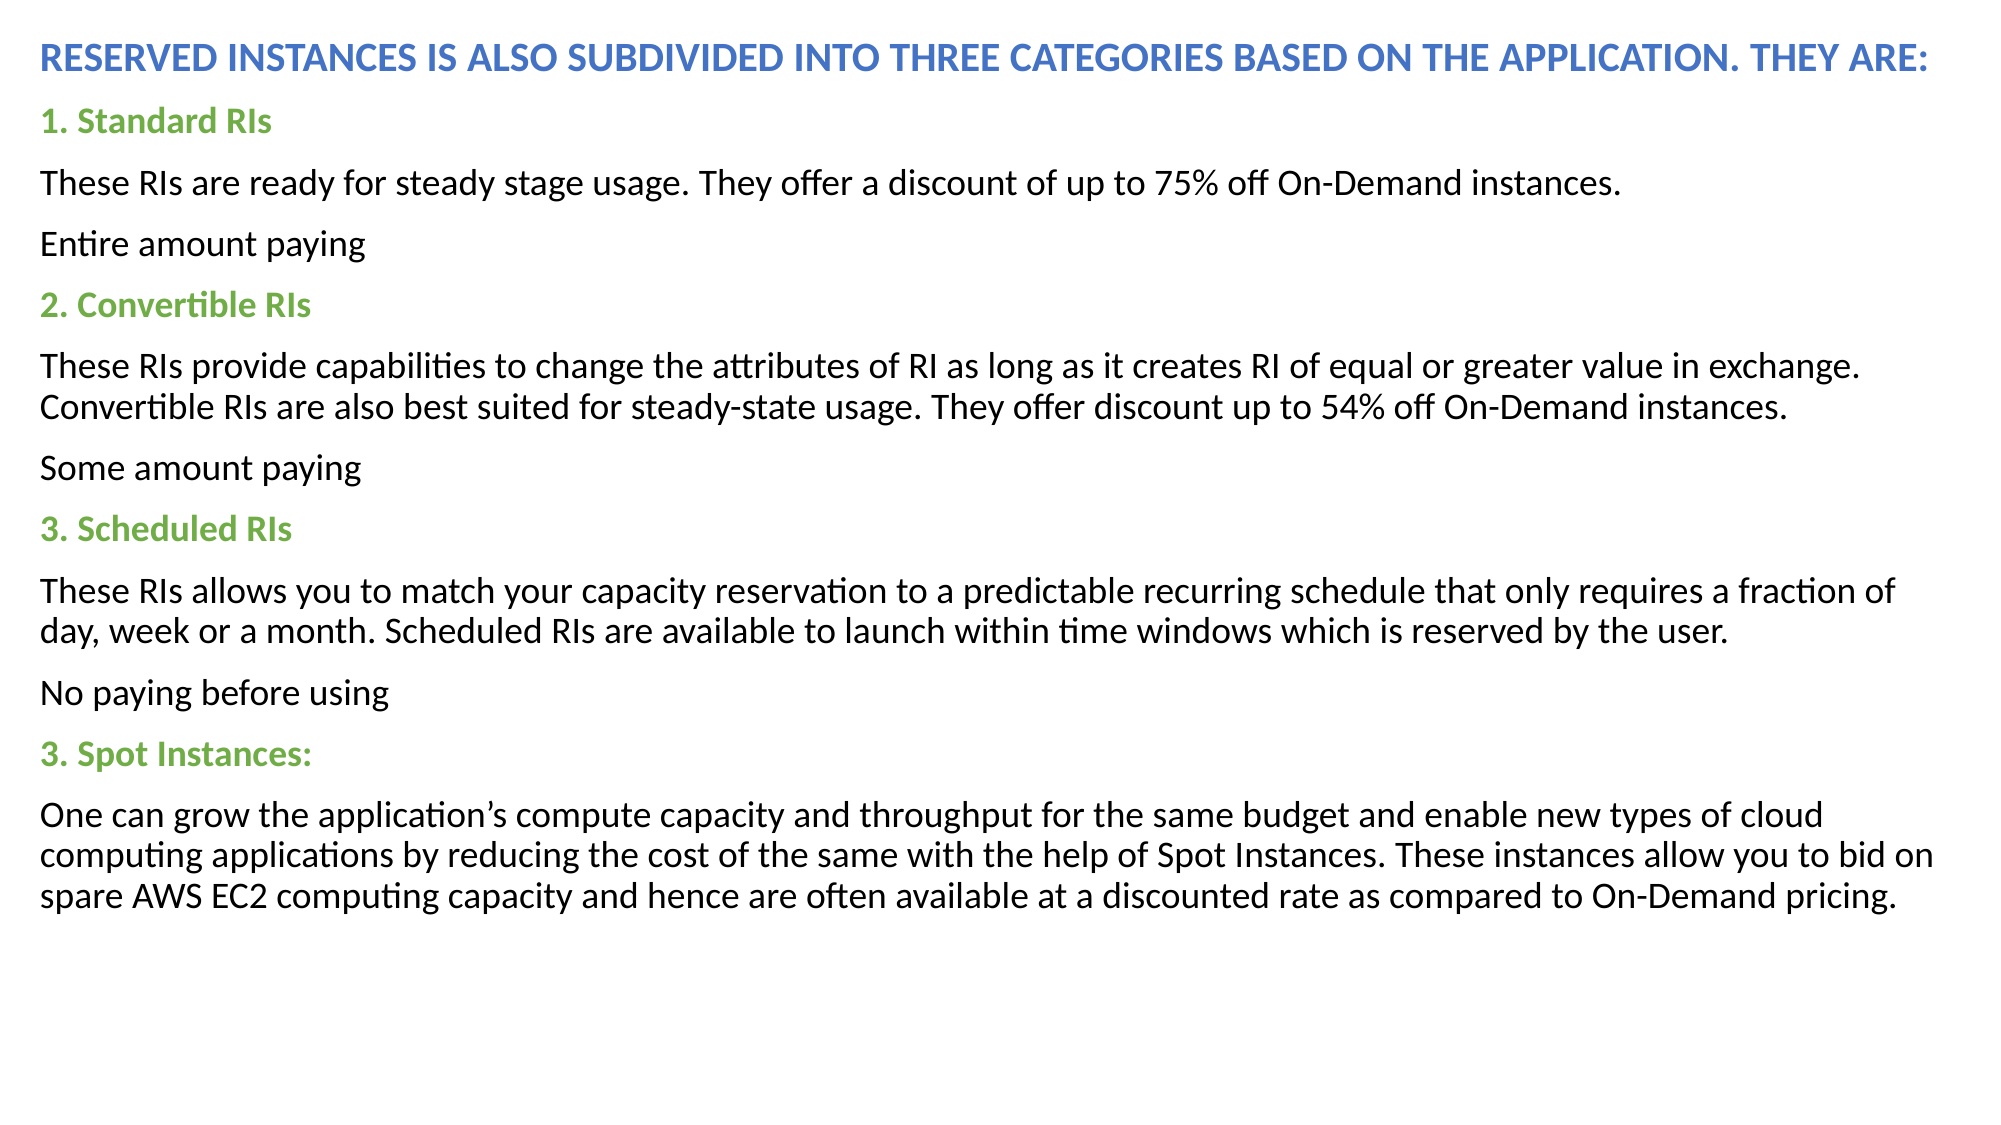

RESERVED INSTANCES IS ALSO SUBDIVIDED INTO THREE CATEGORIES BASED ON THE APPLICATION. THEY ARE:
1. Standard RIs
These RIs are ready for steady stage usage. They offer a discount of up to 75% off On-Demand instances.
Entire amount paying
2. Convertible RIs
These RIs provide capabilities to change the attributes of RI as long as it creates RI of equal or greater value in exchange. Convertible RIs are also best suited for steady-state usage. They offer discount up to 54% off On-Demand instances.
Some amount paying
3. Scheduled RIs
These RIs allows you to match your capacity reservation to a predictable recurring schedule that only requires a fraction of day, week or a month. Scheduled RIs are available to launch within time windows which is reserved by the user.
No paying before using
3. Spot Instances:
One can grow the application’s compute capacity and throughput for the same budget and enable new types of cloud computing applications by reducing the cost of the same with the help of Spot Instances. These instances allow you to bid on spare AWS EC2 computing capacity and hence are often available at a discounted rate as compared to On-Demand pricing.